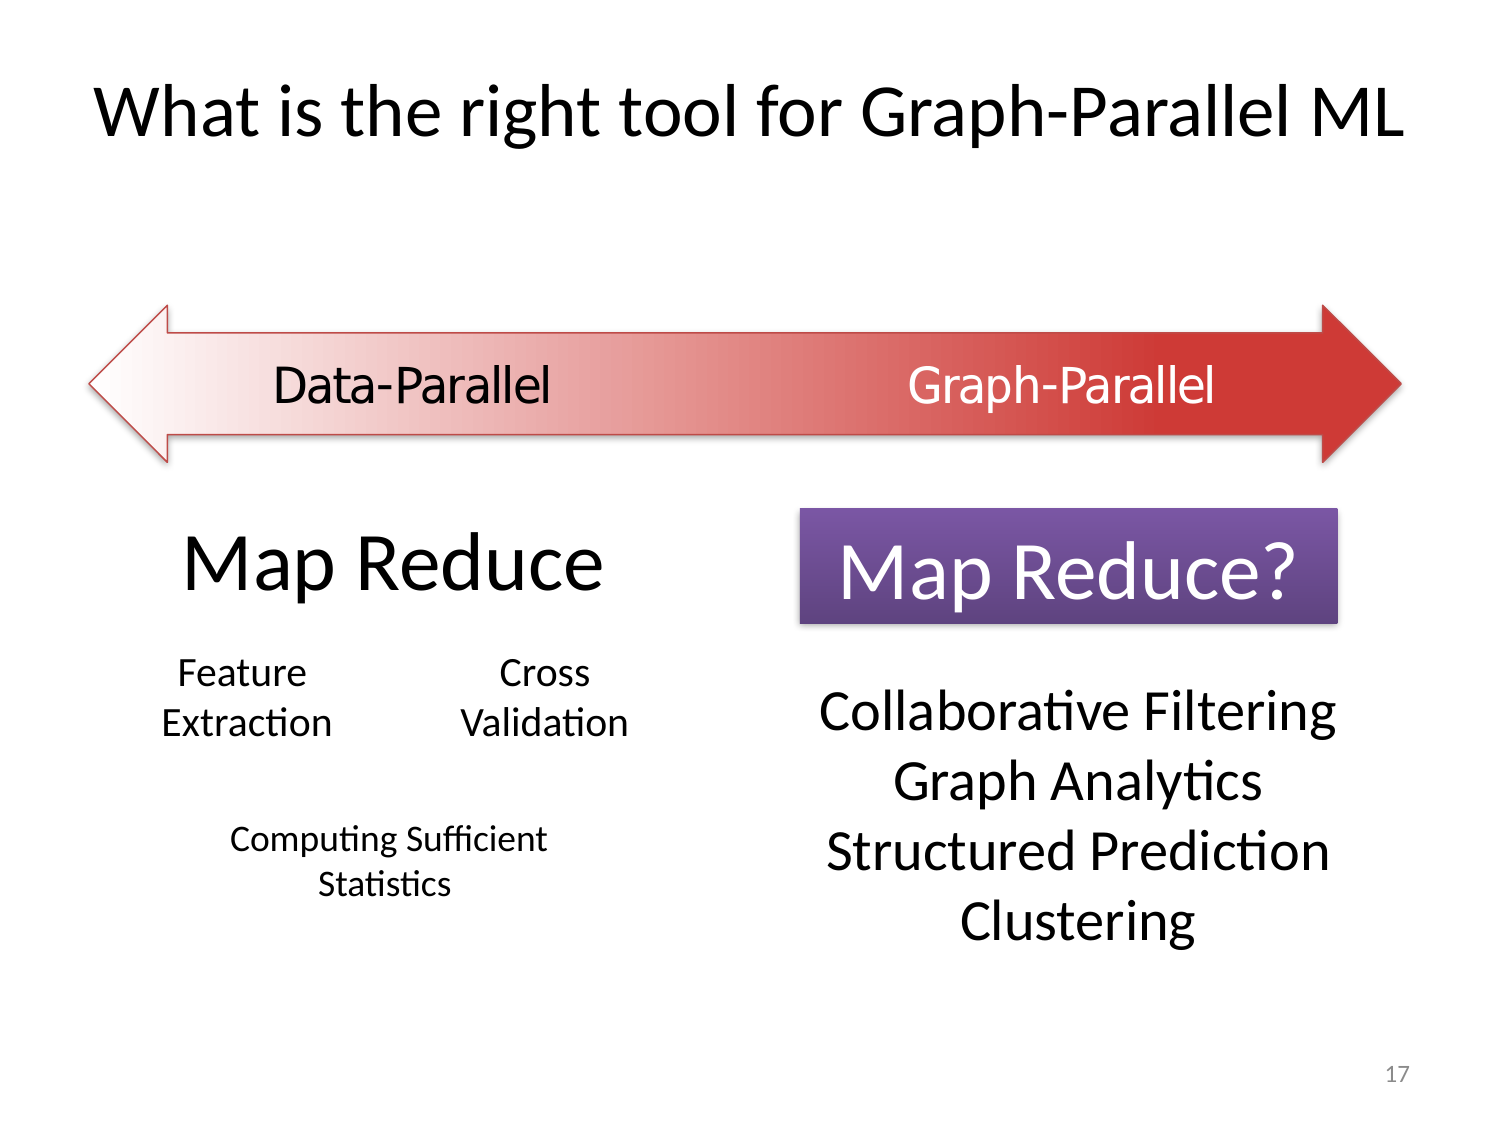

# What is the right tool for Graph-Parallel ML
Data-Parallel                       Graph-Parallel
Map Reduce
Map Reduce?
?
Feature
Extraction
Cross
Validation
Collaborative Filtering
Graph Analytics
Structured Prediction
Clustering
Computing Sufficient
Statistics
17